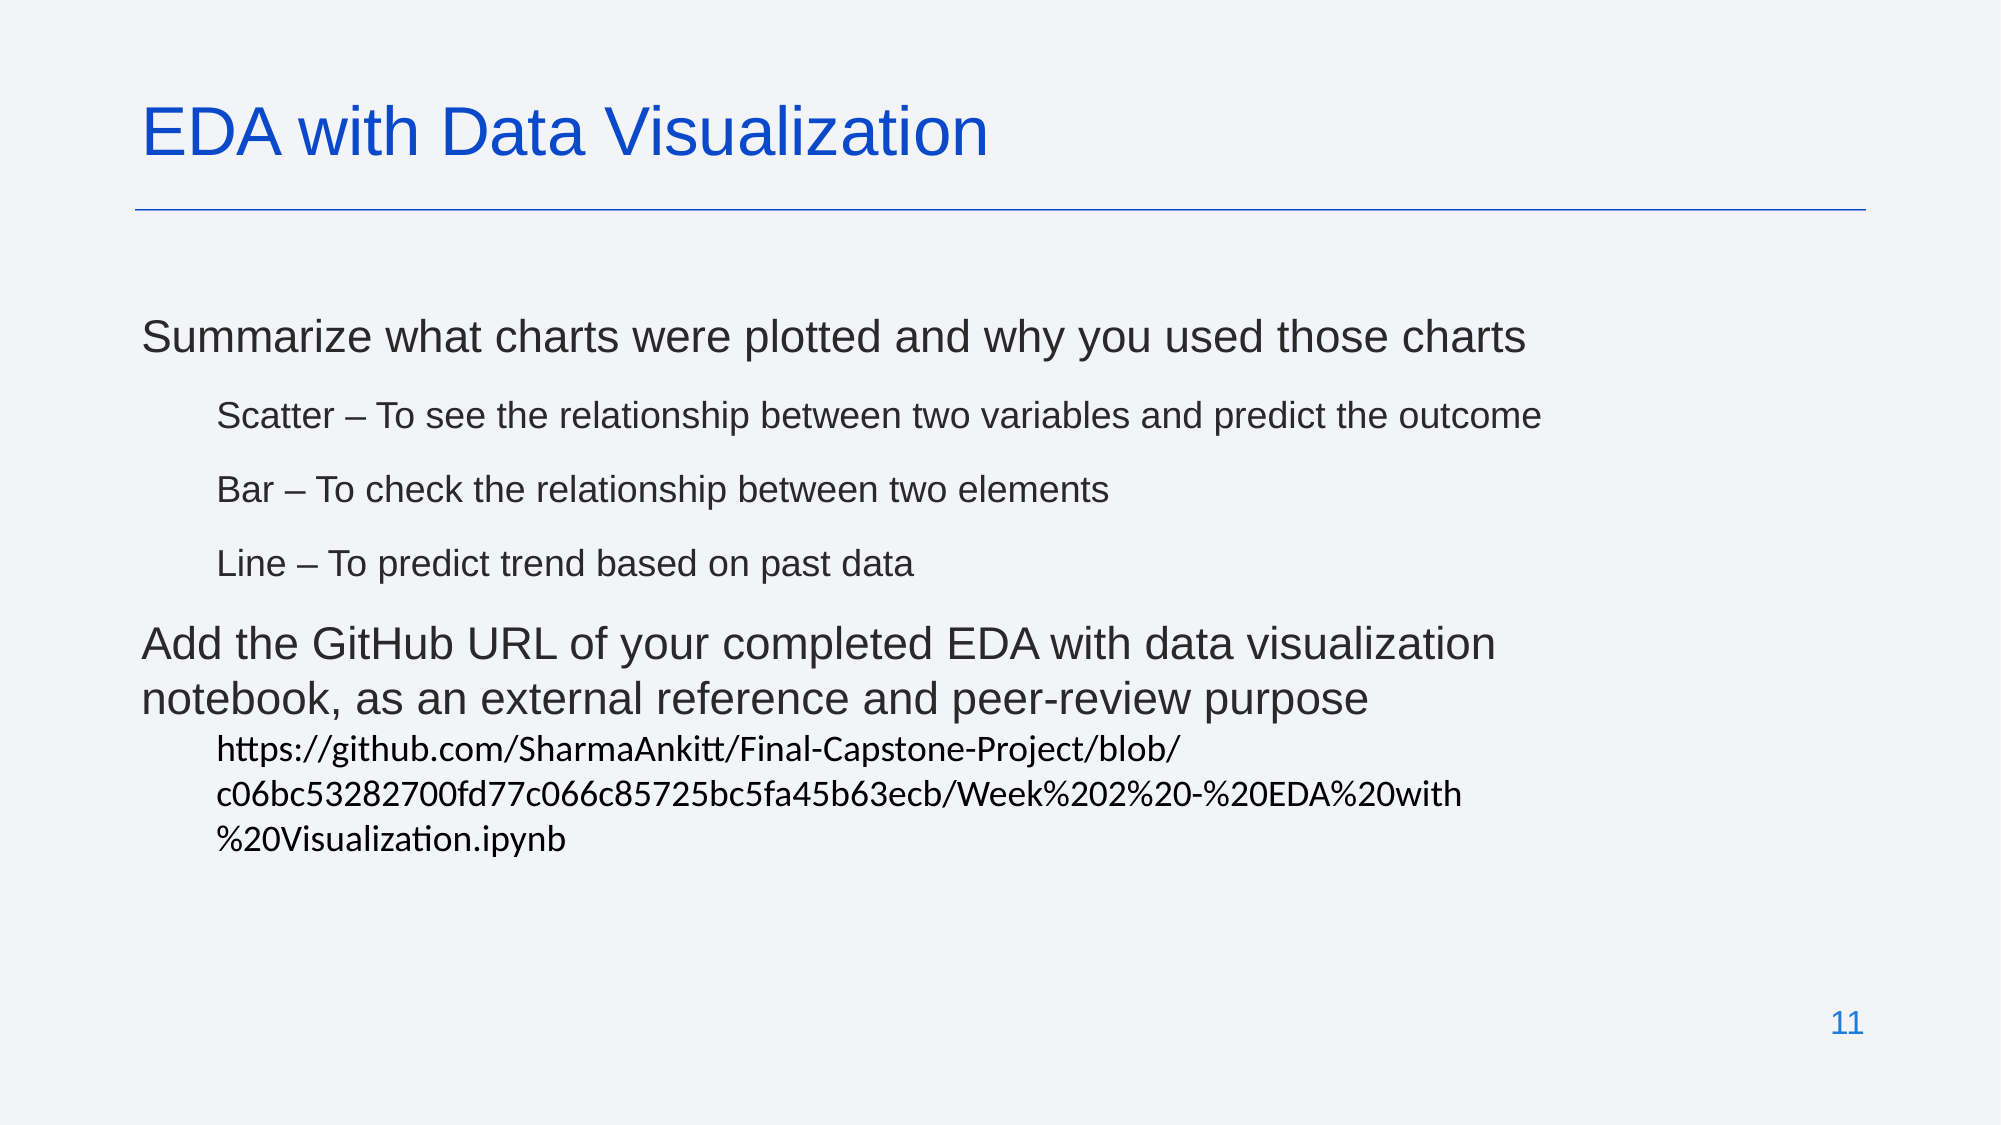

EDA with Data Visualization
Summarize what charts were plotted and why you used those charts
Scatter – To see the relationship between two variables and predict the outcome
Bar – To check the relationship between two elements
Line – To predict trend based on past data
Add the GitHub URL of your completed EDA with data visualization notebook, as an external reference and peer-review purpose
https://github.com/SharmaAnkitt/Final-Capstone-Project/blob/c06bc53282700fd77c066c85725bc5fa45b63ecb/Week%202%20-%20EDA%20with%20Visualization.ipynb
11